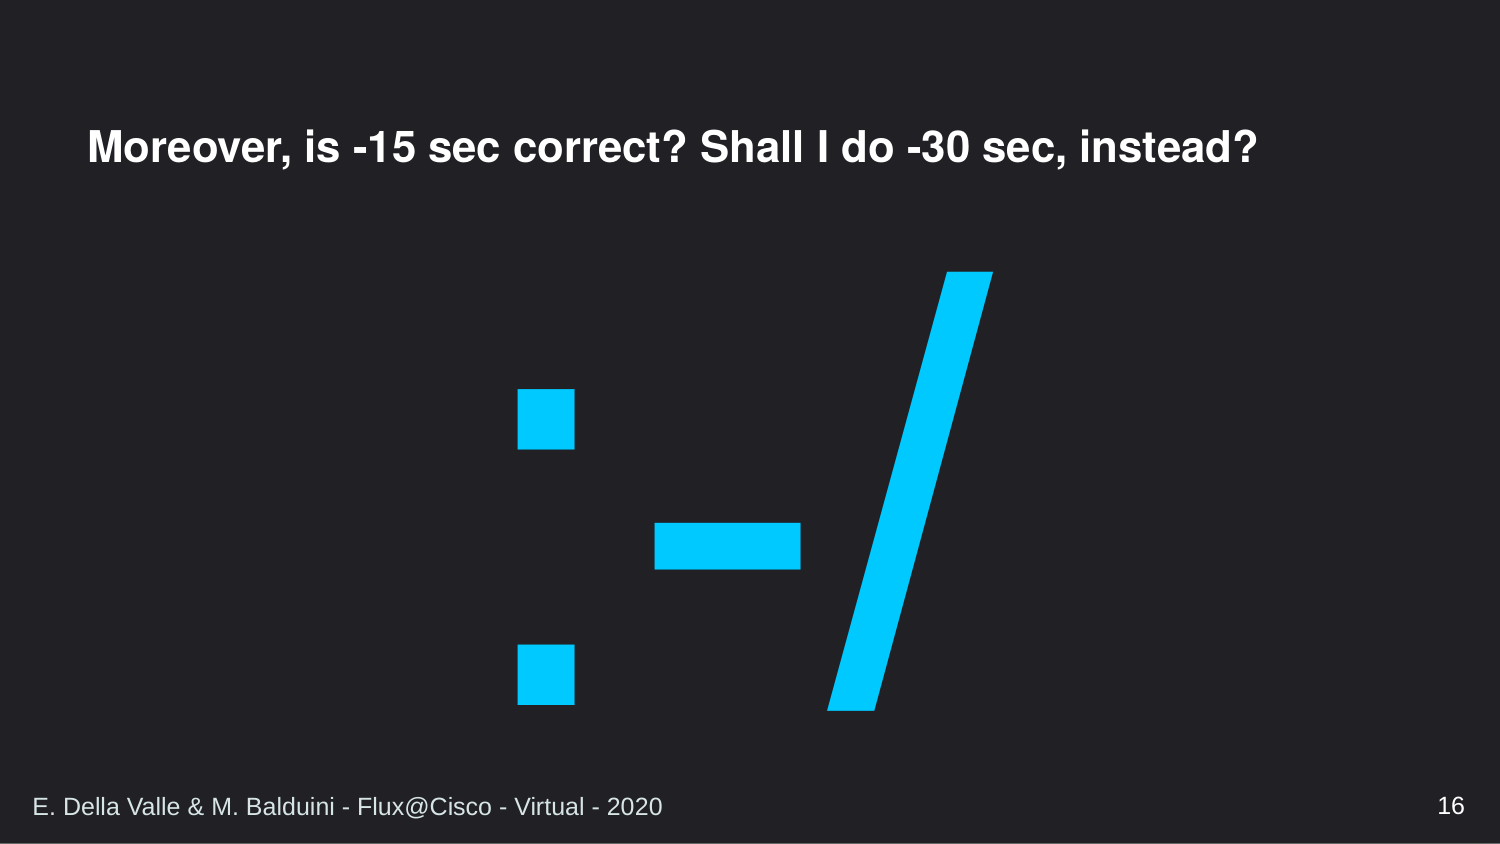

# Moreover, is -15 sec correct? Shall I do -30 sec, instead?
:-/
16
E. Della Valle & M. Balduini - Flux@Cisco - Virtual - 2020